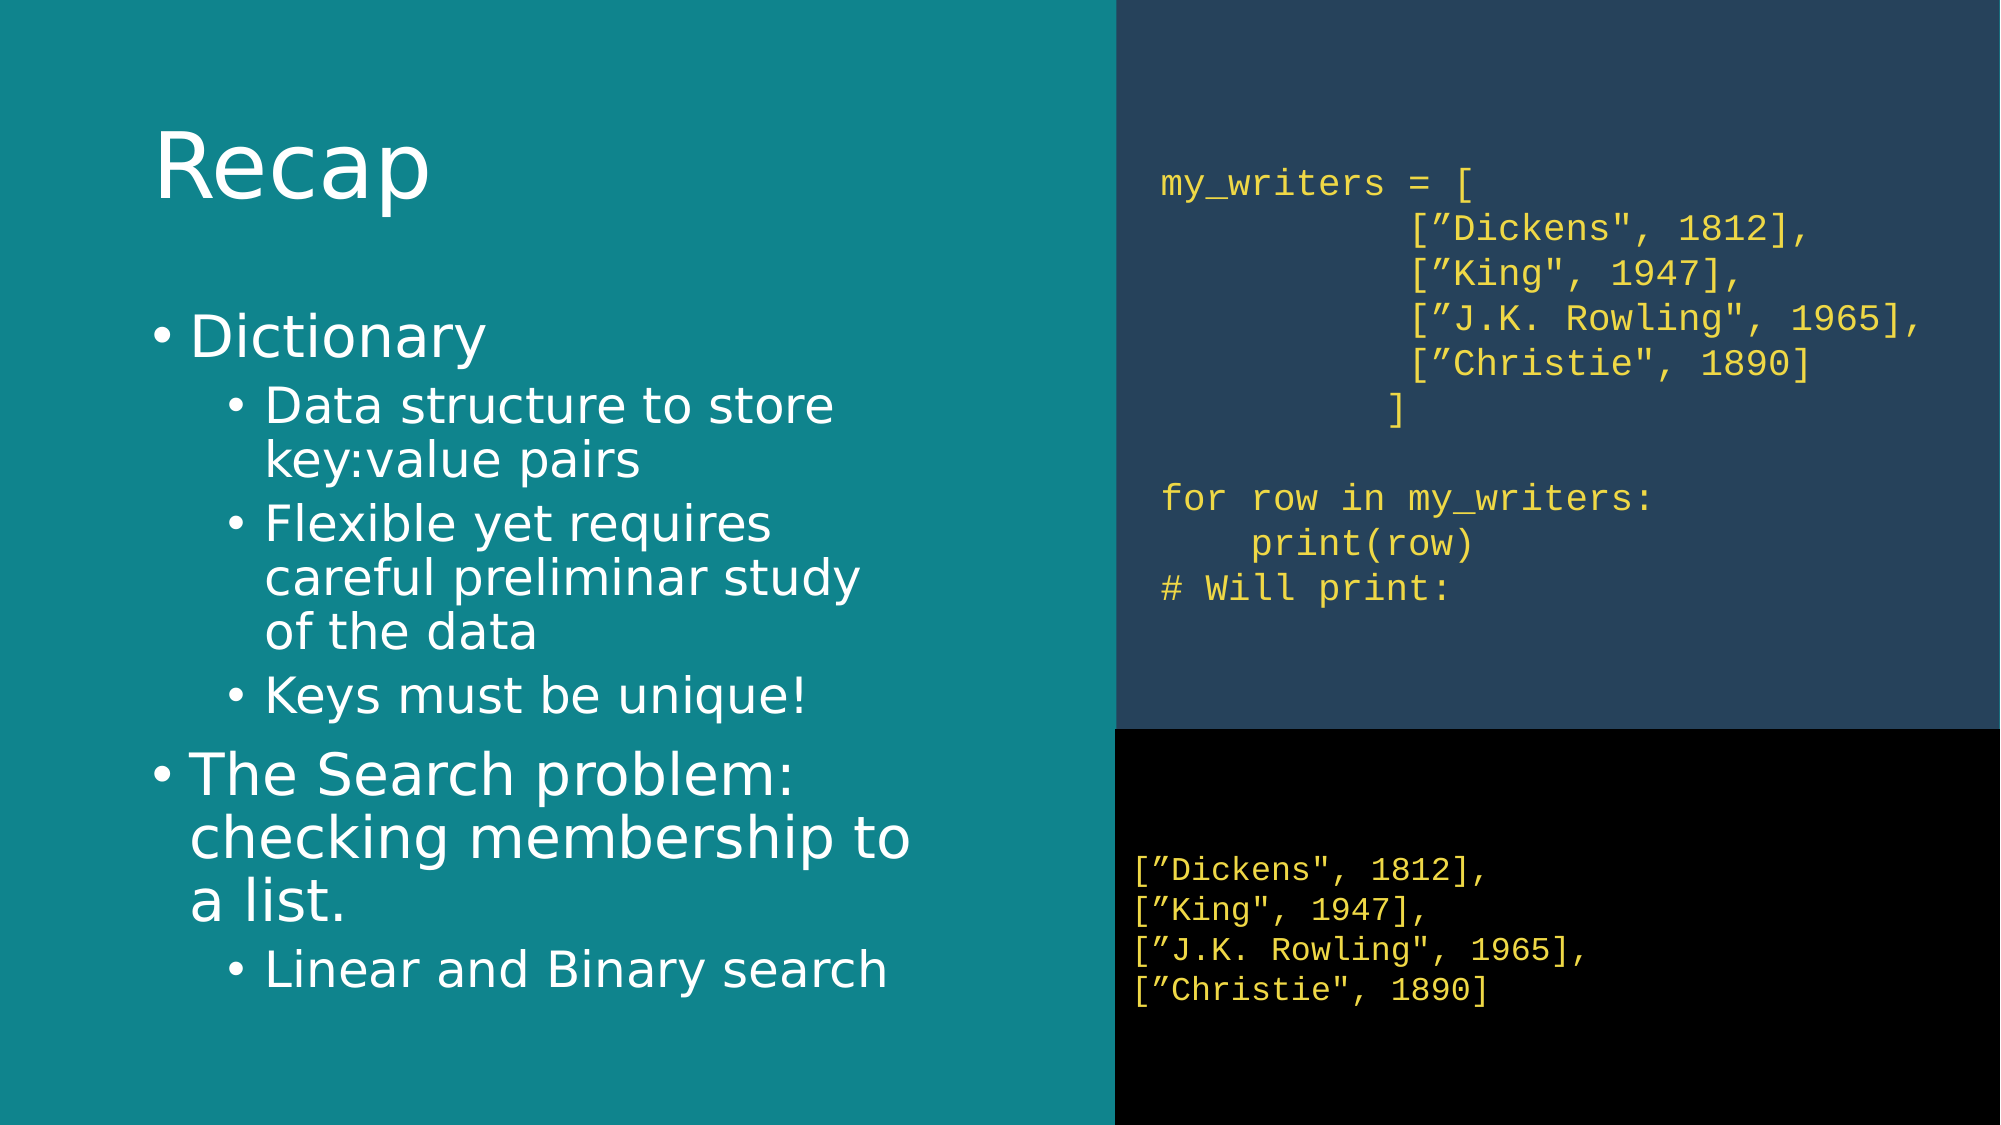

my_writers = [
           [”Dickens", 1812],
           [”King", 1947],
           [”J.K. Rowling", 1965],
           [”Christie", 1890]
          ]

for row in my_writers:
    print(row)
# Will print:
# Recap
Dictionary
Data structure to store key:value pairs
Flexible yet requires careful preliminar study of the data
Keys must be unique!
The Search problem: checking membership to a list.
Linear and Binary search

[”Dickens", 1812],
[”King", 1947],
[”J.K. Rowling", 1965],
[”Christie", 1890]